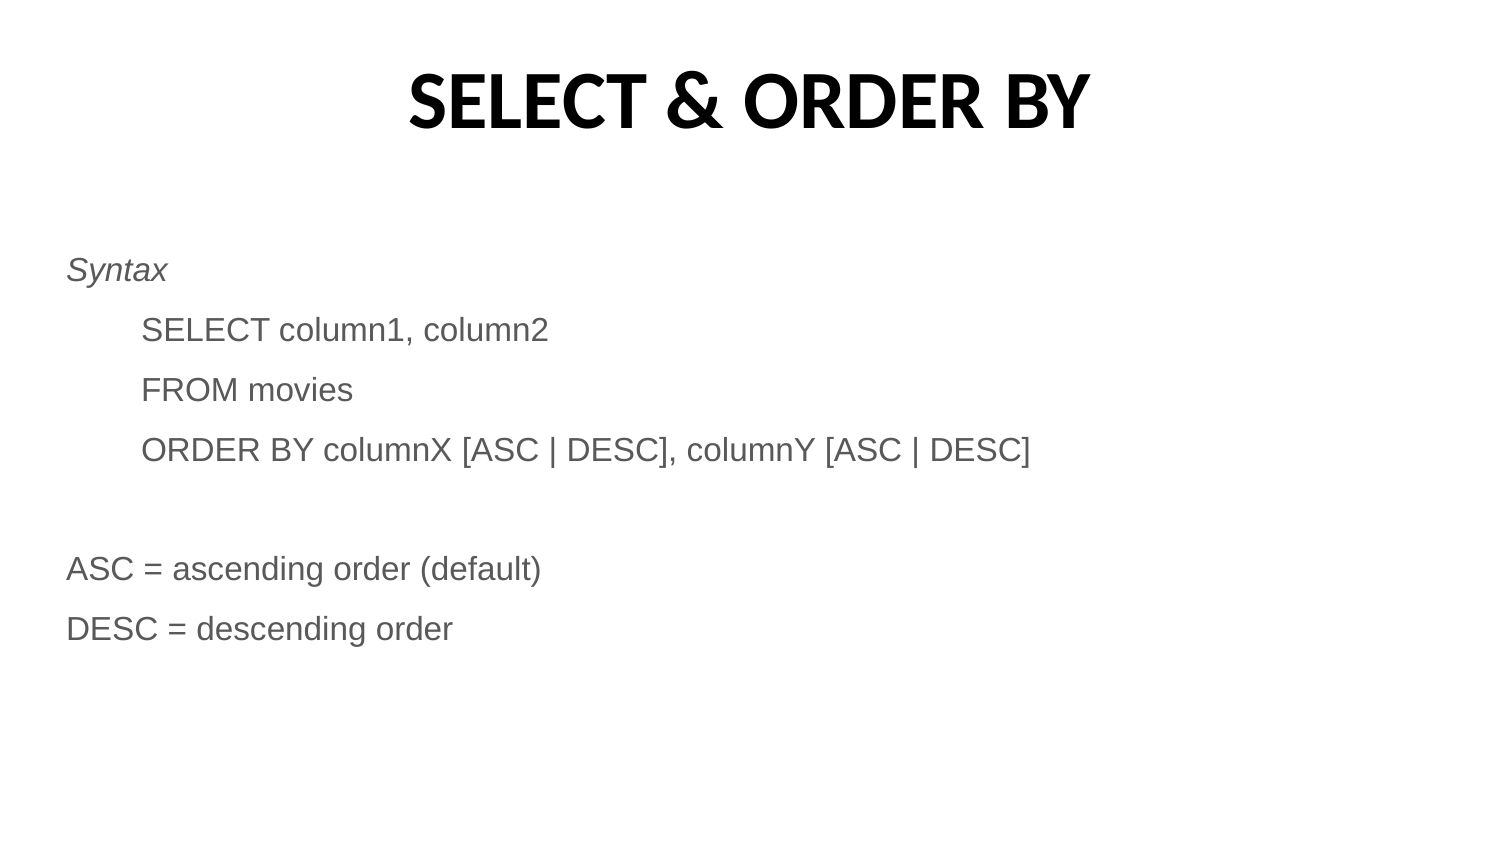

# SELECT & ORDER BY
Syntax
SELECT column1, column2
FROM movies
ORDER BY columnX [ASC | DESC], columnY [ASC | DESC]

ASC = ascending order (default)
DESC = descending order